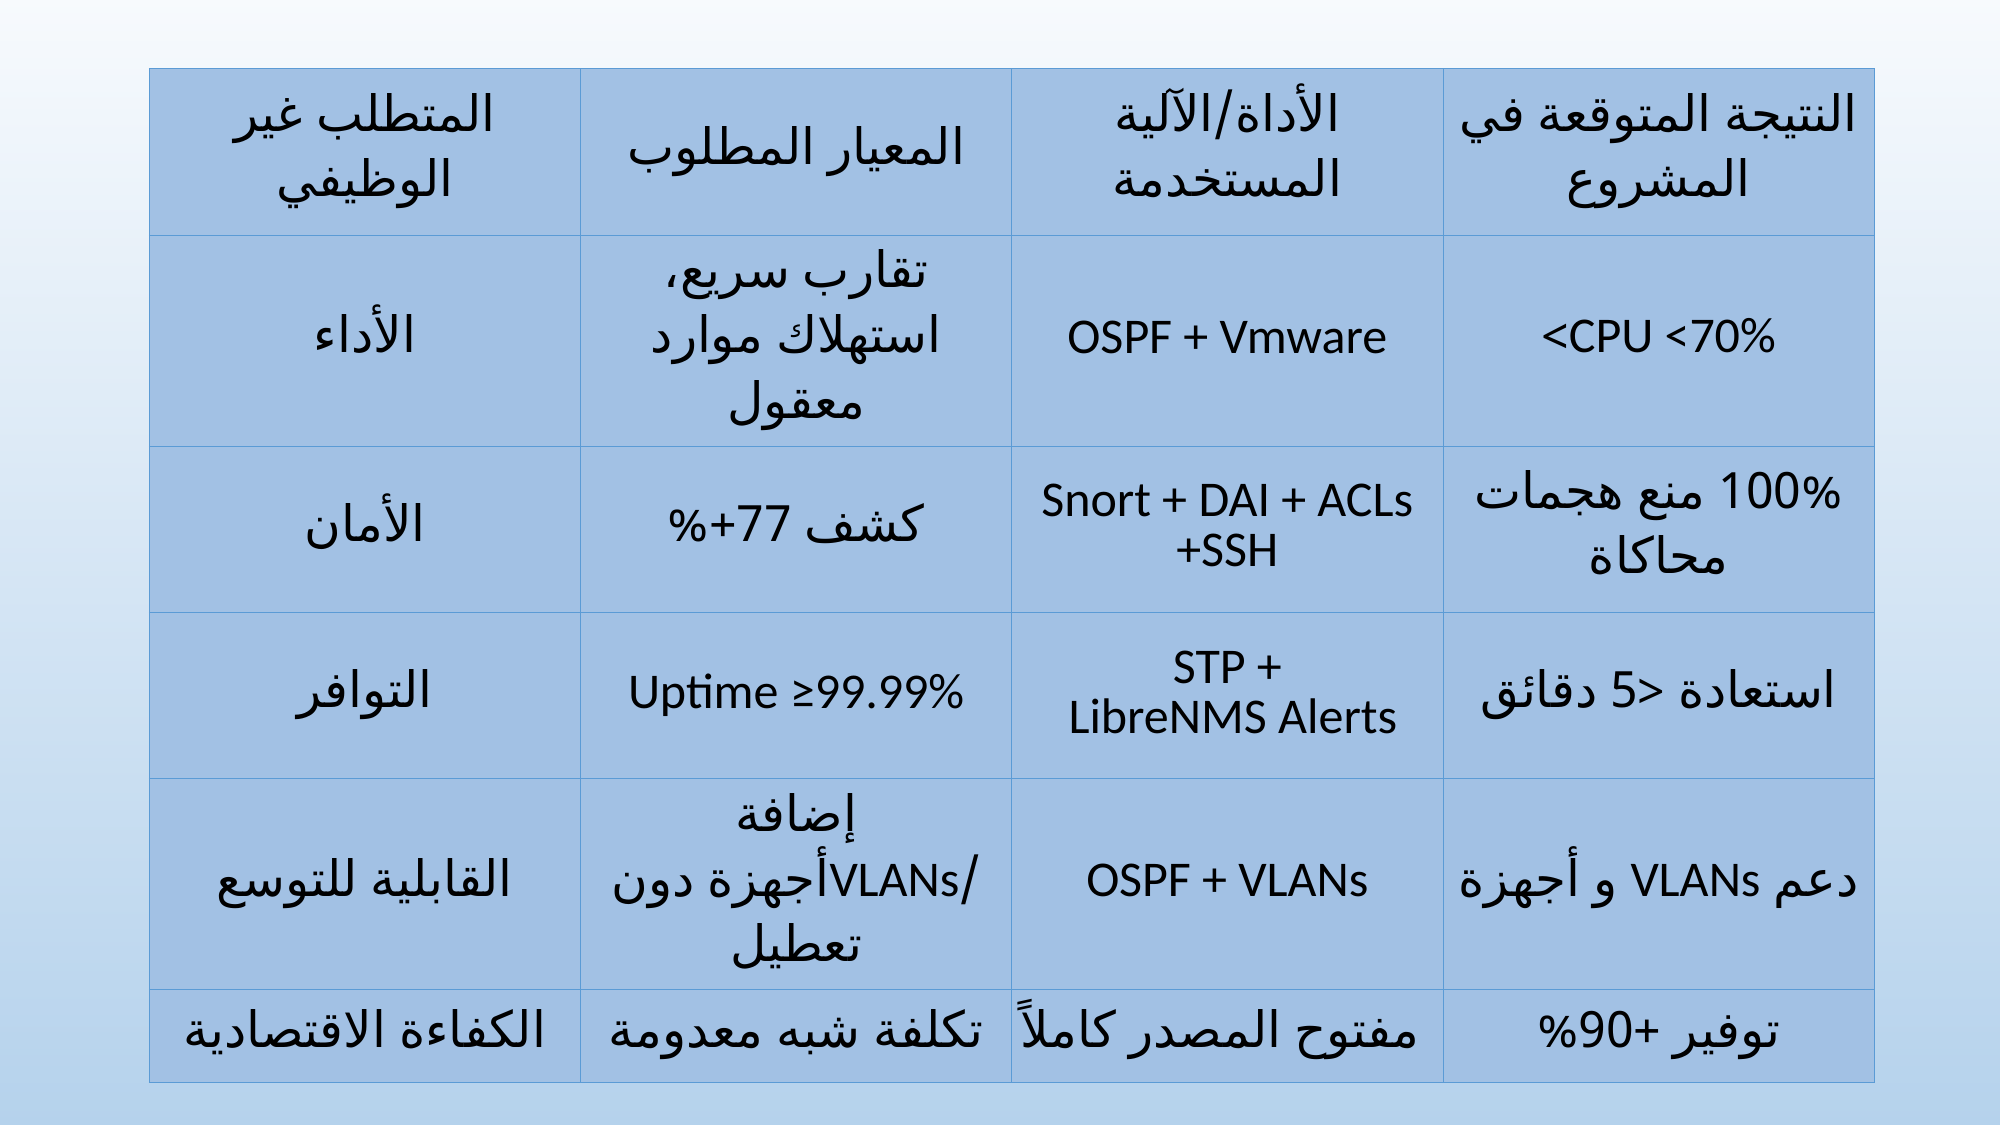

| المتطلب غير الوظيفي | المعيار المطلوب | الأداة/الآلية المستخدمة | النتيجة المتوقعة في المشروع |
| --- | --- | --- | --- |
| الأداء | تقارب سريع، استهلاك موارد معقول | OSPF + Vmware | CPU <70%> |
| الأمان | كشف 77+% | Snort + DAI + ACLs +SSH | 100% منع هجمات محاكاة |
| التوافر | Uptime ≥99.99% | STP + LibreNMS Alerts | استعادة <5 دقائق |
| القابلية للتوسع | إضافة /VLANsأجهزة دون تعطيل | OSPF + VLANs | دعم VLANs و أجهزة |
| الكفاءة الاقتصادية | تكلفة شبه معدومة | مفتوح المصدر كاملاً | توفير +90% |
27